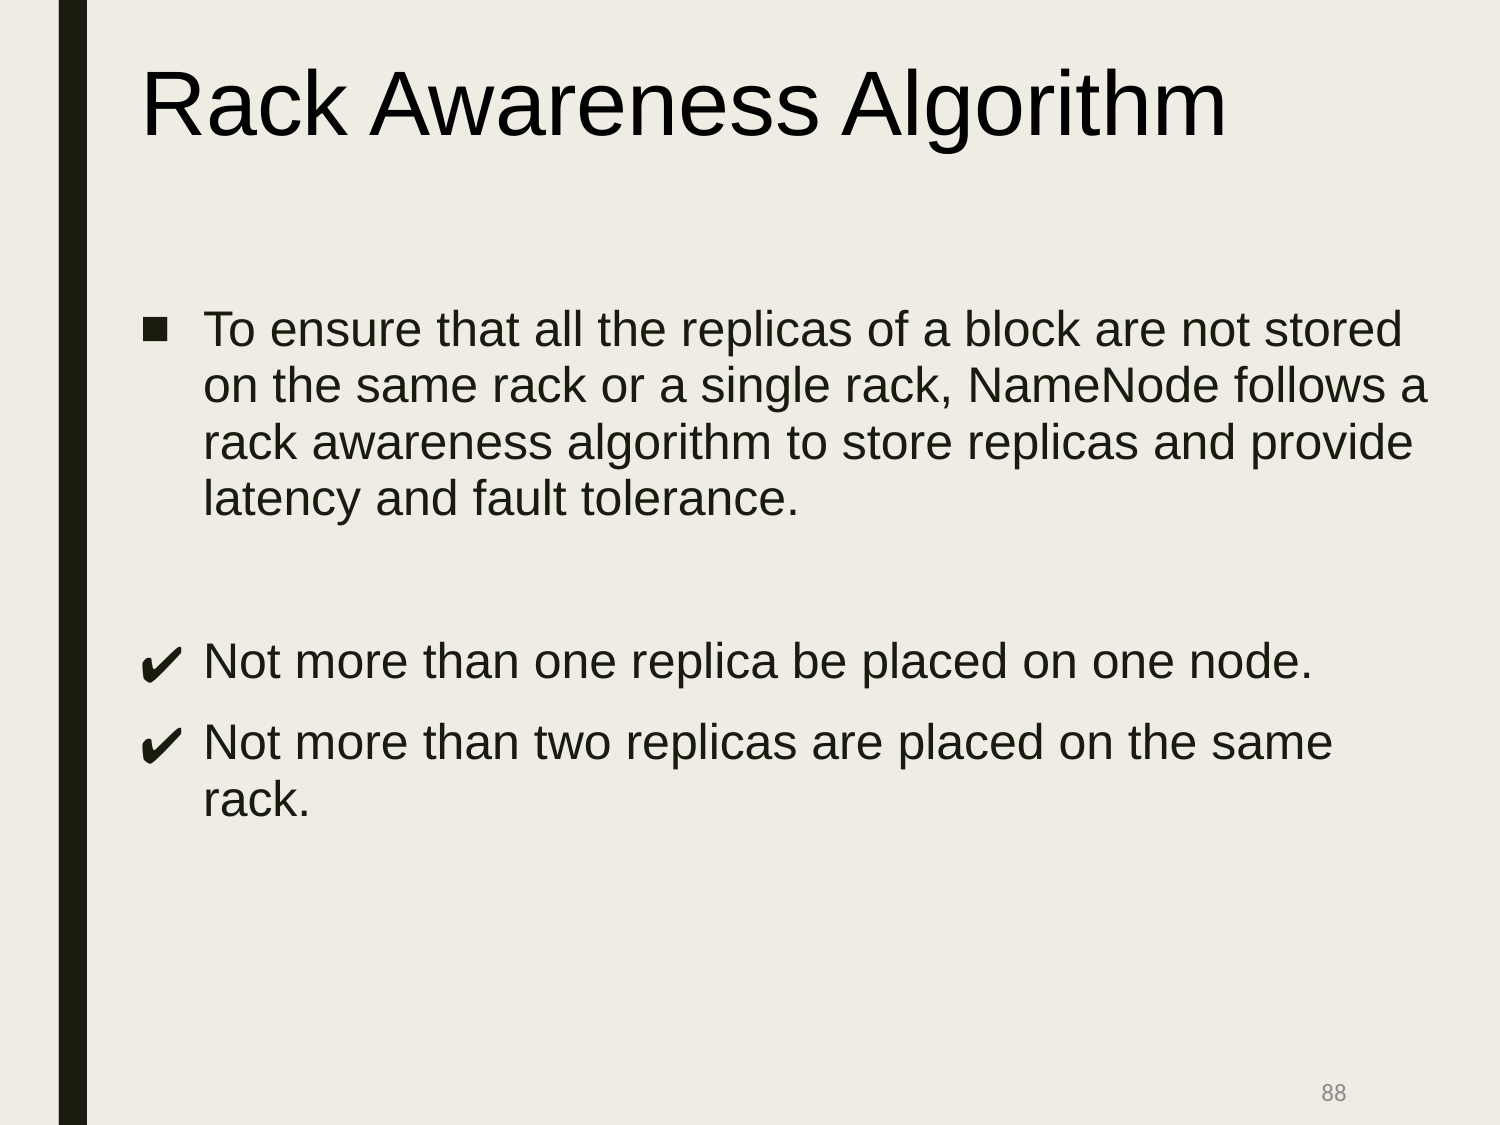

# Rack Awareness Algorithm
To ensure that all the replicas of a block are not stored on the same rack or a single rack, NameNode follows a rack awareness algorithm to store replicas and provide latency and fault tolerance.

Not more than one replica be placed on one node.
Not more than two replicas are placed on the same rack.

88